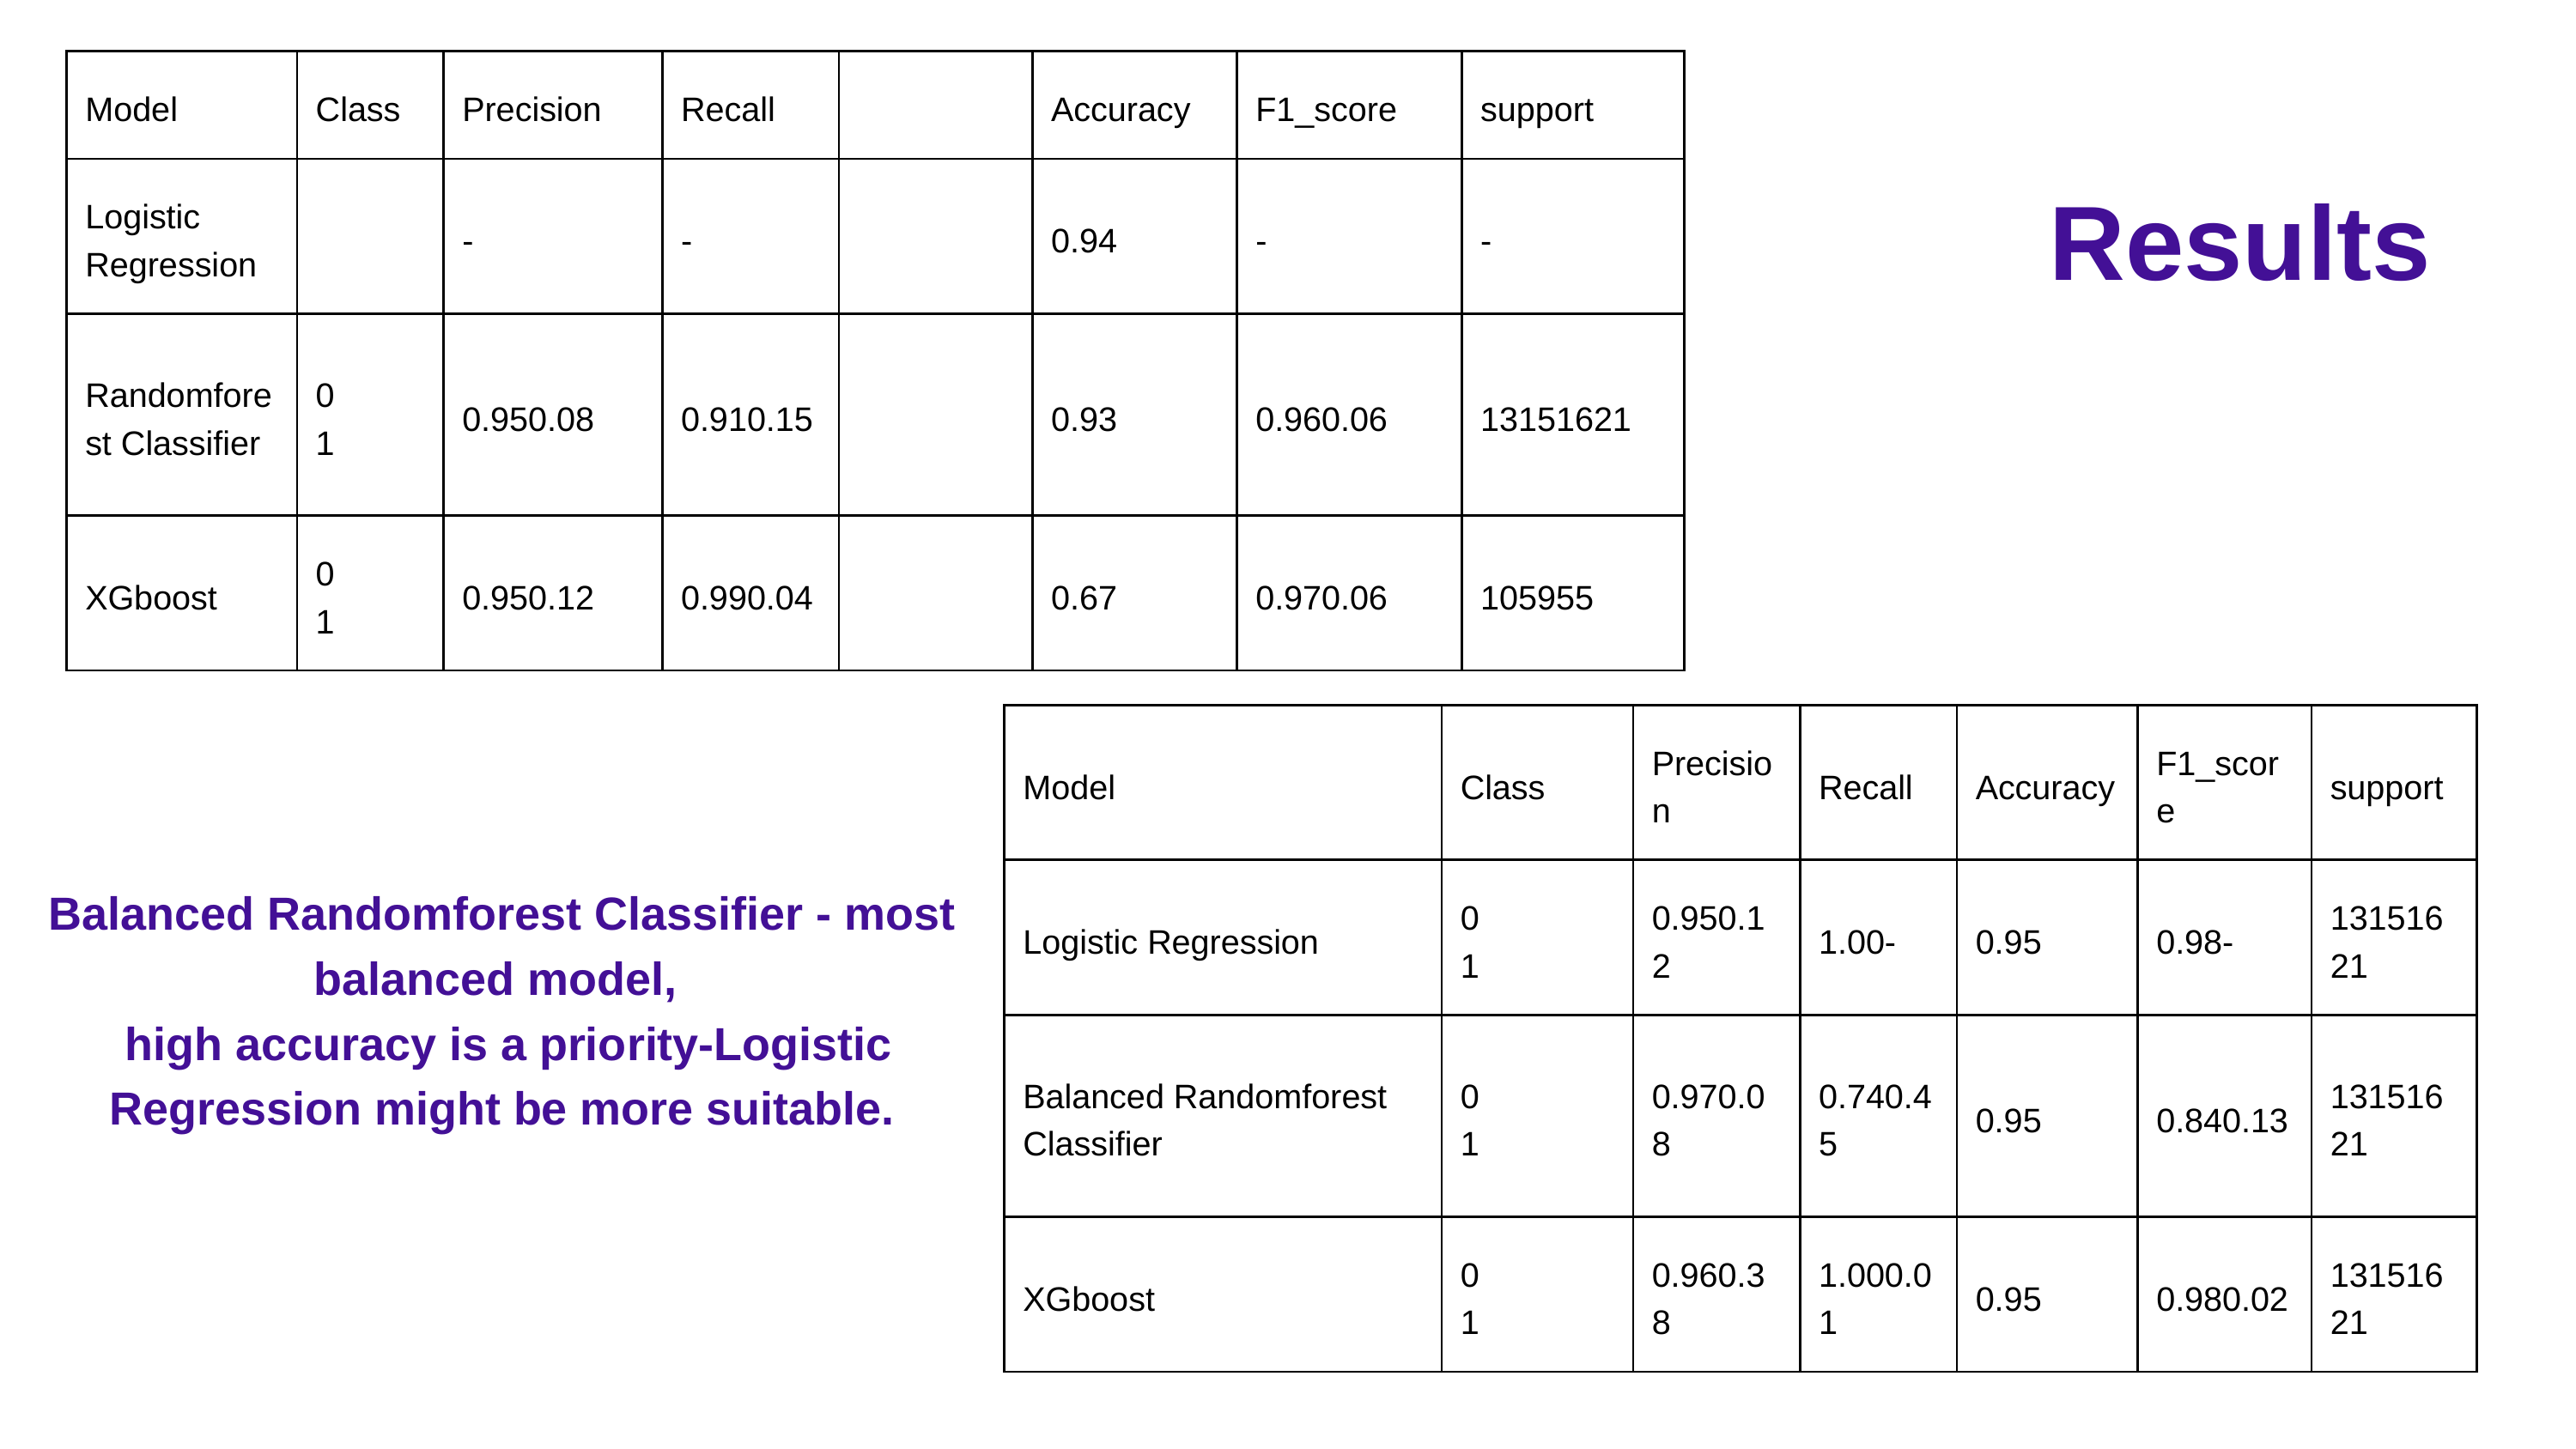

| Model | Class | Precision | Recall |  | Accuracy | F1\_score | support |
| --- | --- | --- | --- | --- | --- | --- | --- |
| Logistic Regression |  | - | - |  | 0.94 | - | - |
| Randomforest Classifier | 0 1 | 0.950.08 | 0.910.15 |  | 0.93 | 0.960.06 | 13151621 |
| XGboost | 0 1 | 0.950.12 | 0.990.04 |  | 0.67 | 0.970.06 | 105955 |
Results
| Model | Class | Precision | Recall | Accuracy | F1\_score | support |
| --- | --- | --- | --- | --- | --- | --- |
| Logistic Regression | 0 1 | 0.950.12 | 1.00- | 0.95 | 0.98- | 13151621 |
| Balanced Randomforest Classifier | 0 1 | 0.970.08 | 0.740.45 | 0.95 | 0.840.13 | 13151621 |
| XGboost | 0 1 | 0.960.38 | 1.000.01 | 0.95 | 0.980.02 | 13151621 |
Balanced Randomforest Classifier - most balanced model,
 high accuracy is a priority-Logistic Regression might be more suitable.